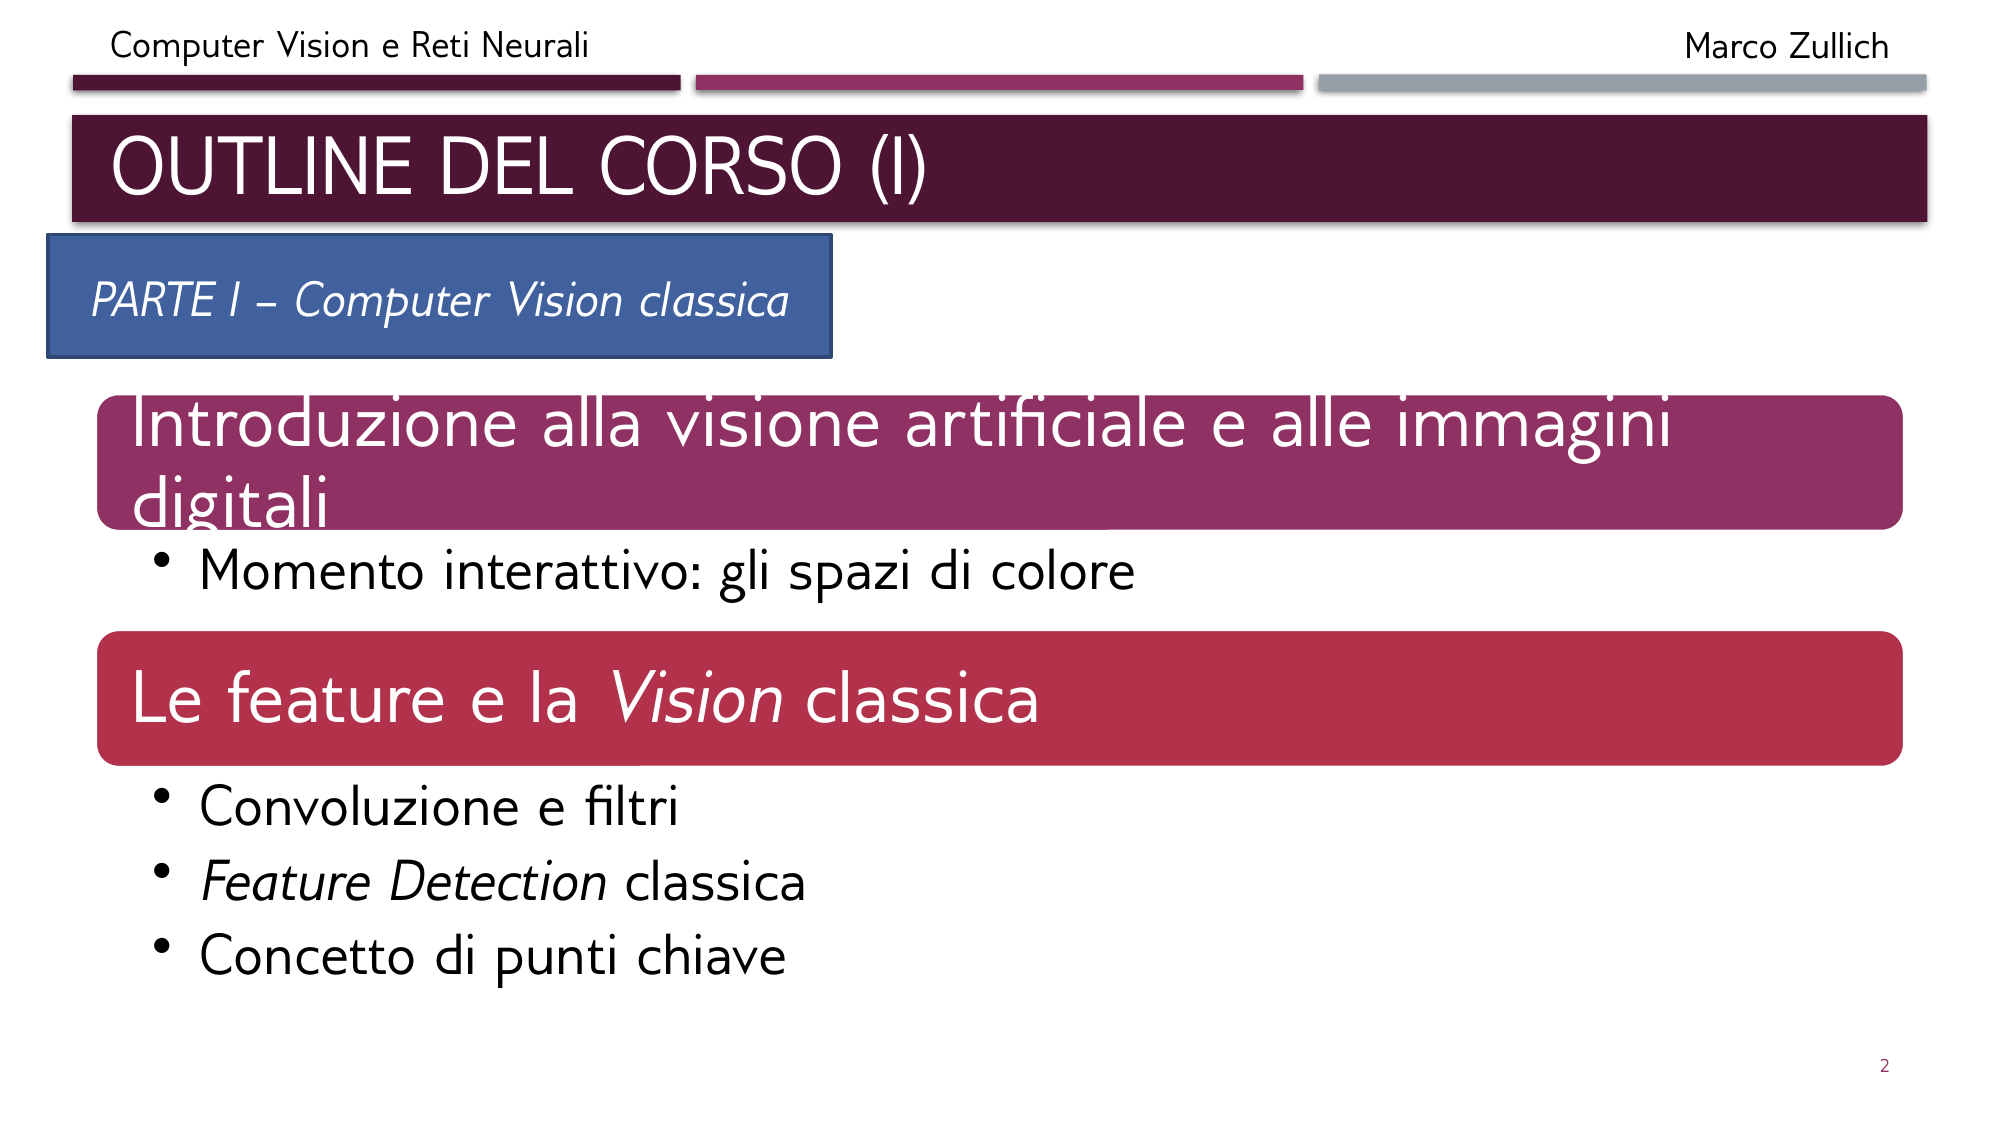

# Outline del corso (i)
PARTE I – Computer Vision classica
Introduzione alla visione artificiale e alle immagini digitali
Momento interattivo: gli spazi di colore
Le feature e la Vision classica
Convoluzione e filtri
Feature Detection classica
Concetto di punti chiave
2